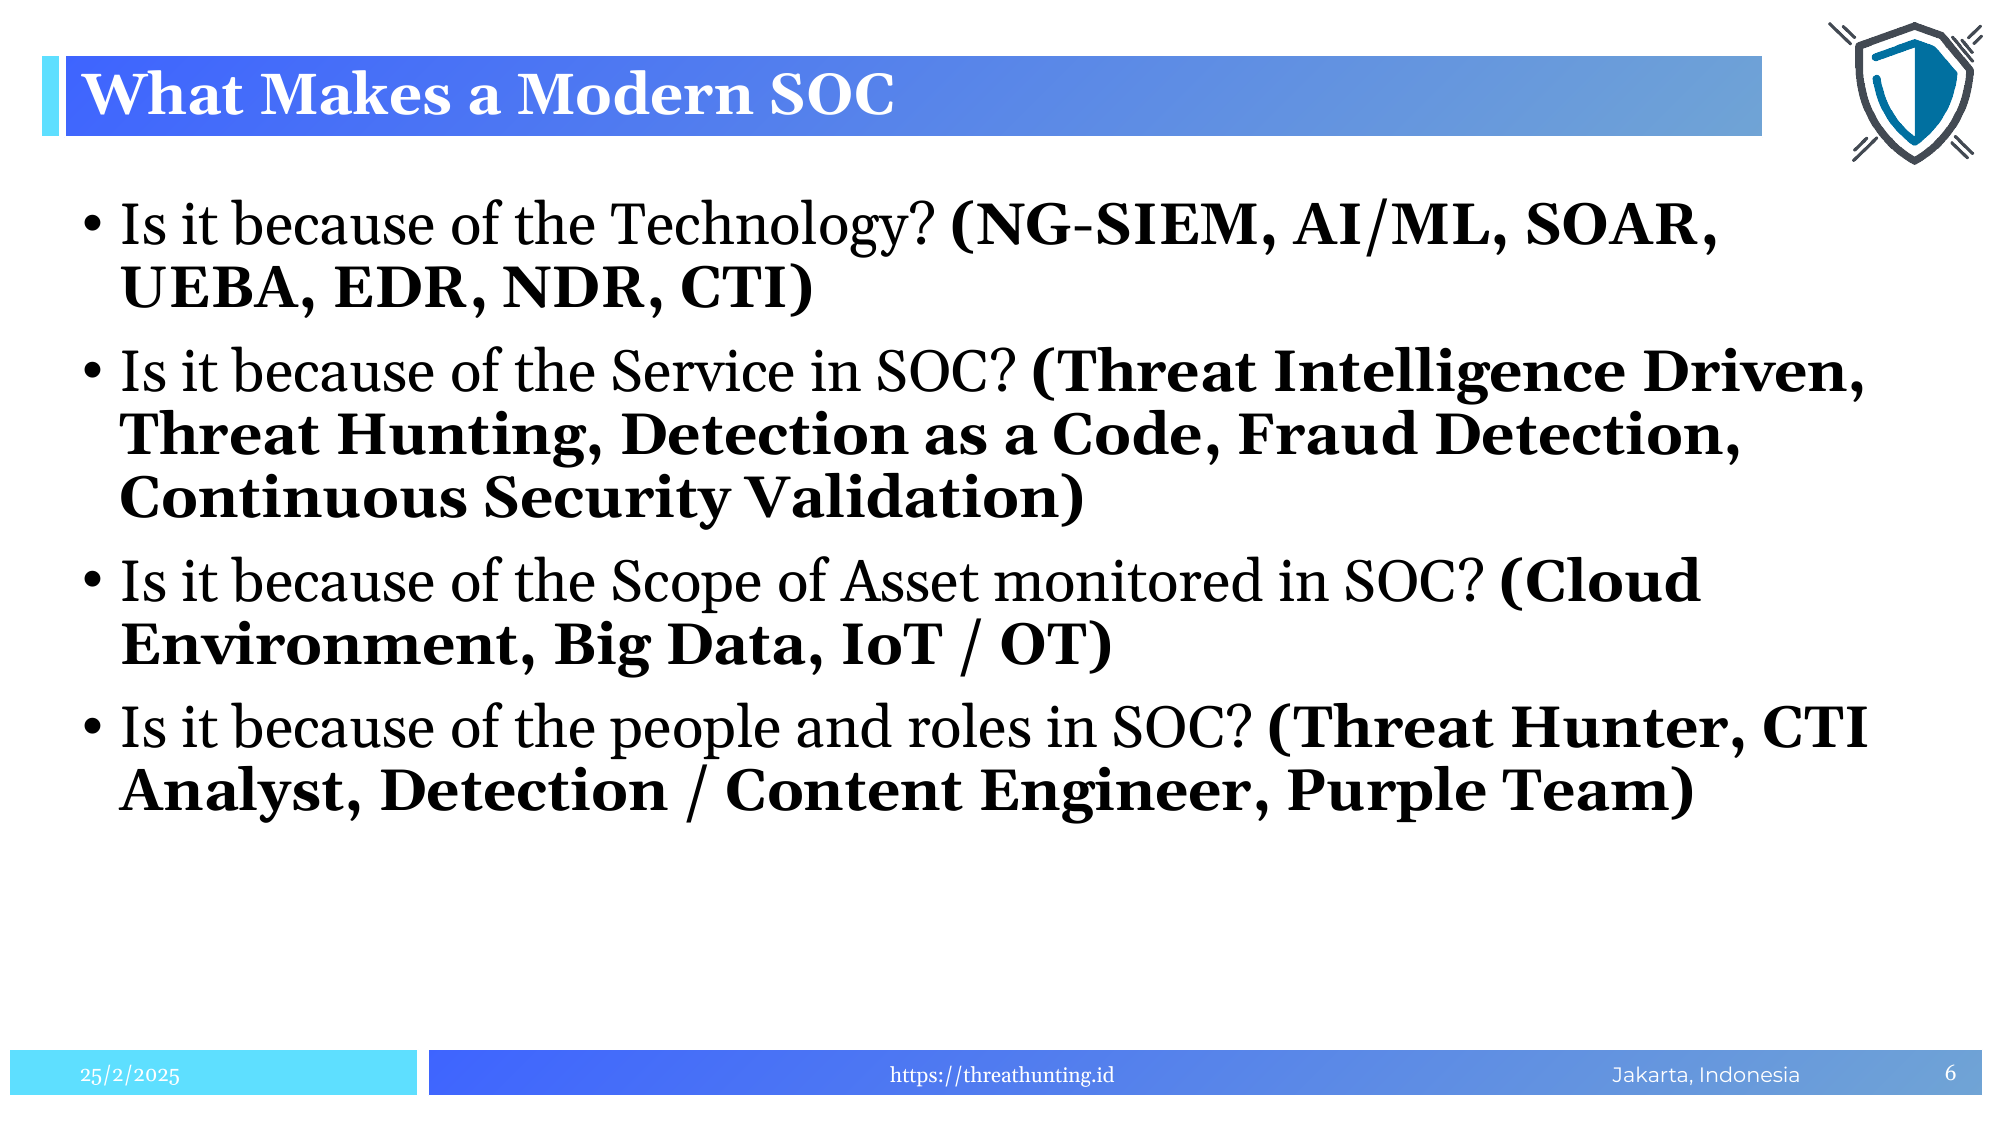

# What Makes a Modern SOC
Is it because of the Technology? (NG-SIEM, AI/ML, SOAR, UEBA, EDR, NDR, CTI)
Is it because of the Service in SOC? (Threat Intelligence Driven, Threat Hunting, Detection as a Code, Fraud Detection, Continuous Security Validation)
Is it because of the Scope of Asset monitored in SOC? (Cloud Environment, Big Data, IoT / OT)
Is it because of the people and roles in SOC? (Threat Hunter, CTI Analyst, Detection / Content Engineer, Purple Team)
6
25/2/2025
https://threathunting.id